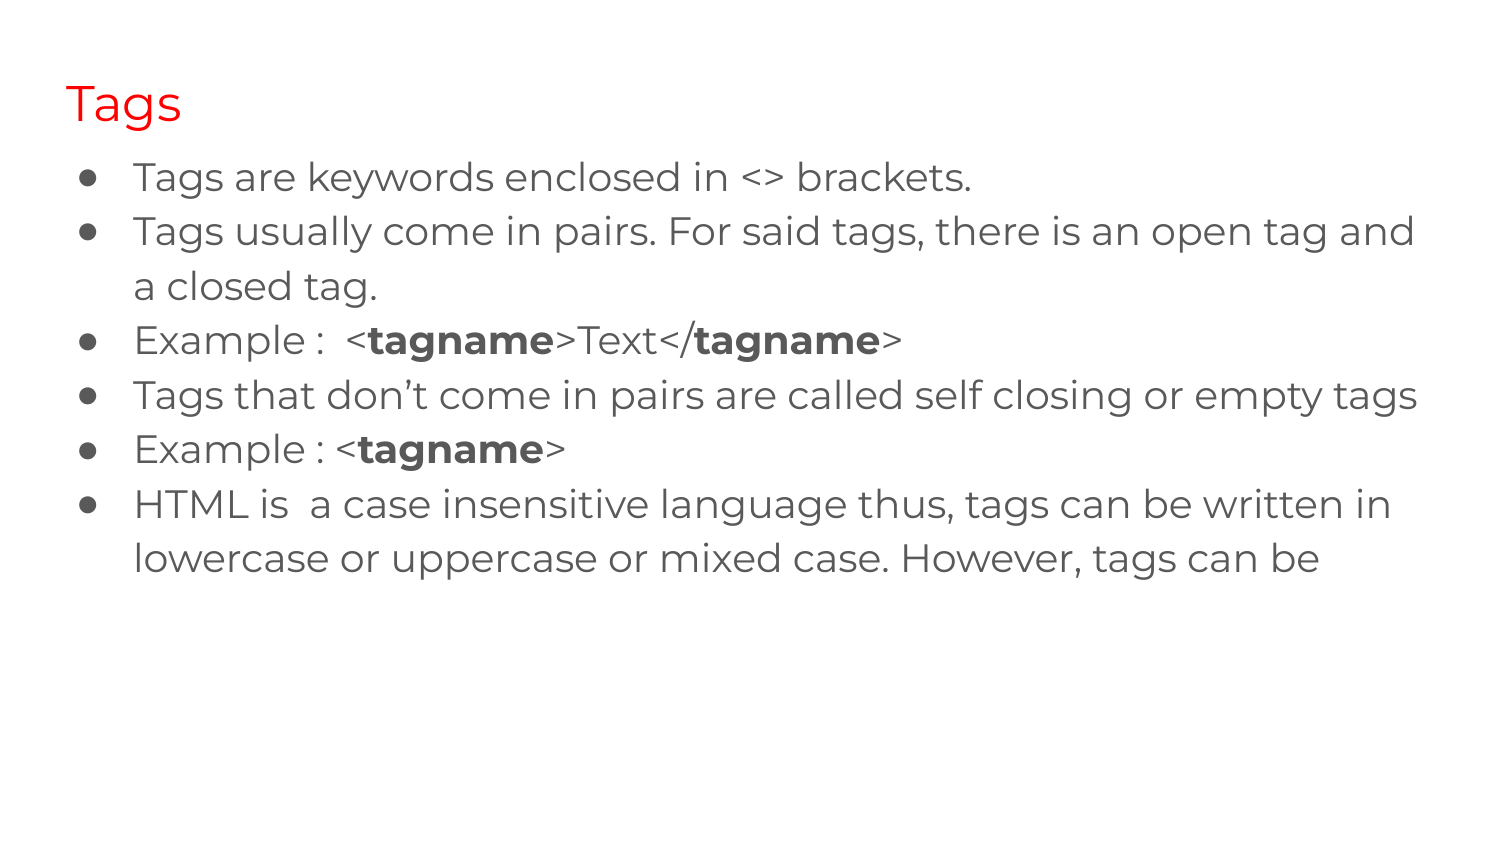

# Tags

Tags are keywords enclosed in <> brackets.
Tags usually come in pairs. For said tags, there is an open tag and a closed tag.
Example :  <tagname>Text</tagname>
Tags that don’t come in pairs are called self closing or empty tags
Example : <tagname>
HTML is  a case insensitive language thus, tags can be written in lowercase or uppercase or mixed case. However, tags can be